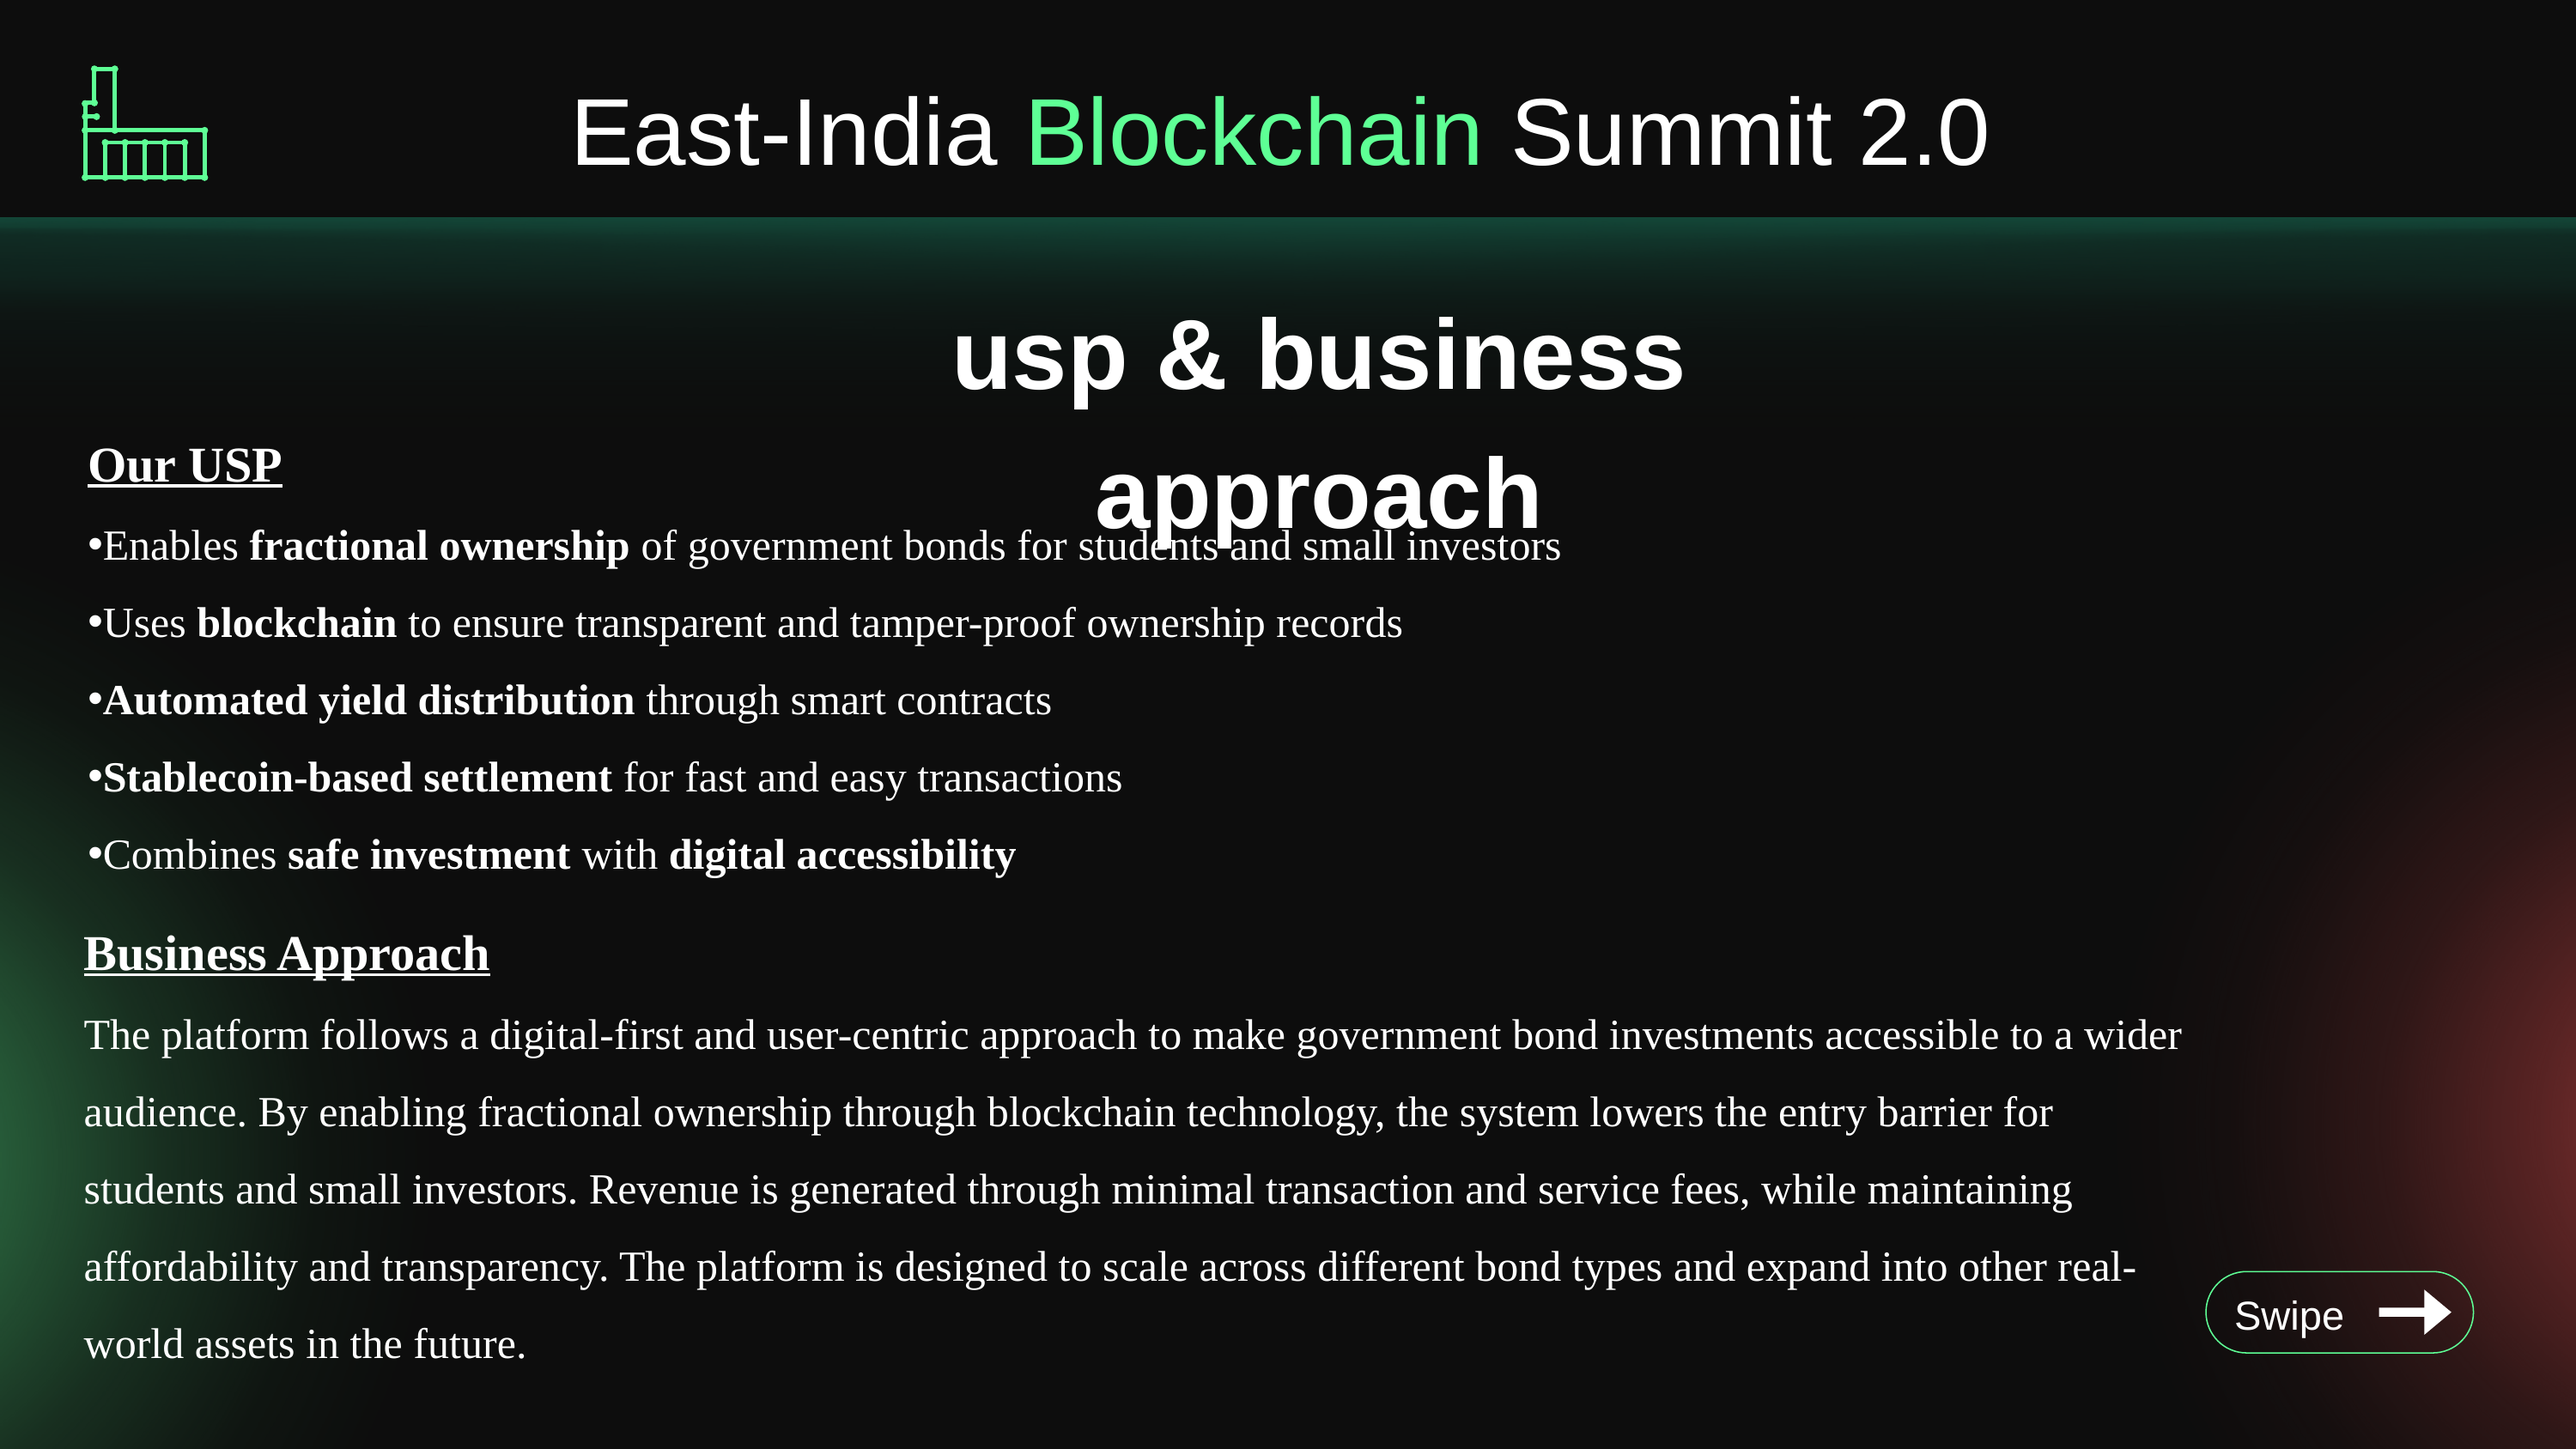

East-India Blockchain Summit 2.0

usp & business approach
Our USP
Enables fractional ownership of government bonds for students and small investors
Uses blockchain to ensure transparent and tamper-proof ownership records
Automated yield distribution through smart contracts
Stablecoin-based settlement for fast and easy transactions
Combines safe investment with digital accessibility

Business Approach
The platform follows a digital-first and user-centric approach to make government bond investments accessible to a wider audience. By enabling fractional ownership through blockchain technology, the system lowers the entry barrier for students and small investors. Revenue is generated through minimal transaction and service fees, while maintaining affordability and transparency. The platform is designed to scale across different bond types and expand into other real-world assets in the future.

Swipe